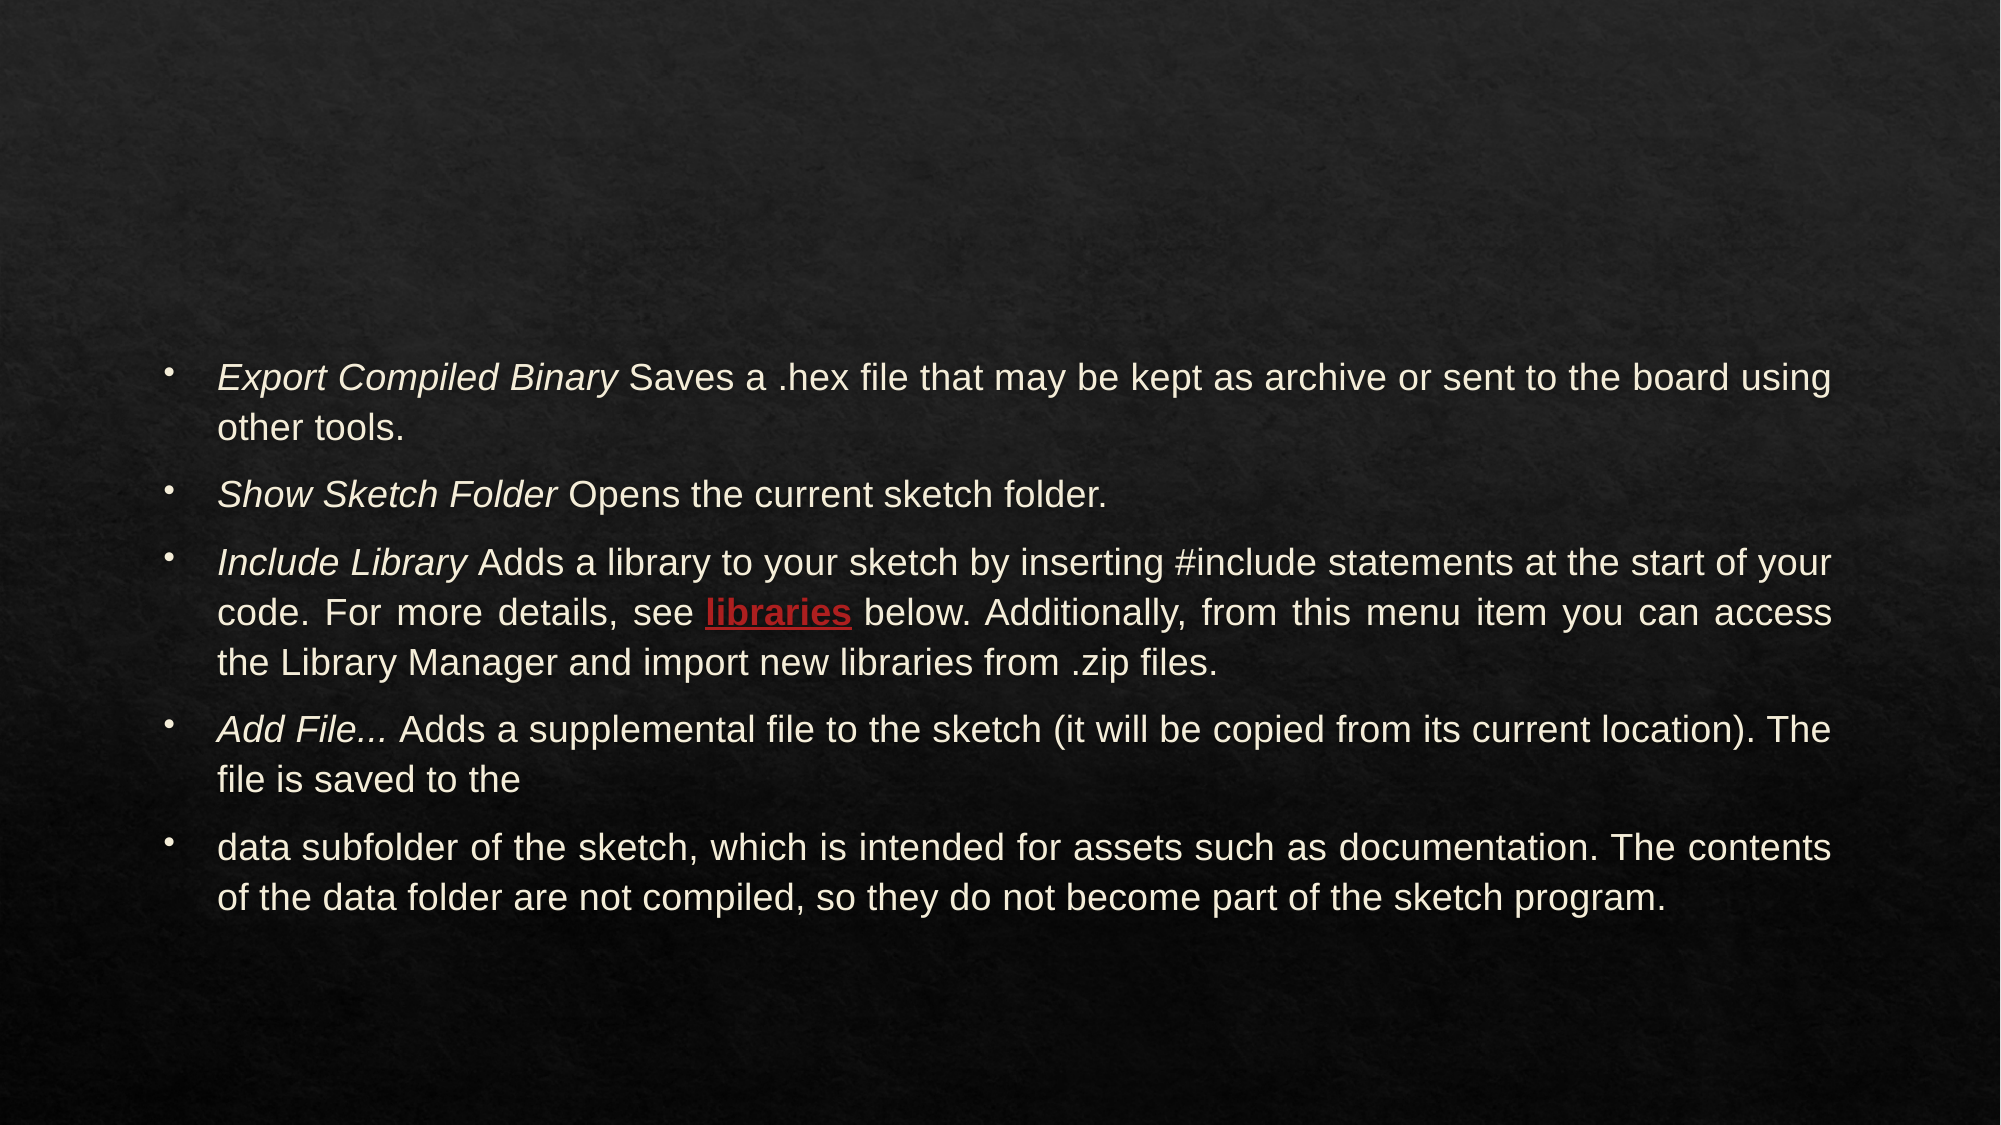

Export Compiled Binary Saves a .hex file that may be kept as archive or sent to the board using other tools.
Show Sketch Folder Opens the current sketch folder.
Include Library Adds a library to your sketch by inserting #include statements at the start of your code. For more details, see libraries below. Additionally, from this menu item you can access the Library Manager and import new libraries from .zip files.
Add File... Adds a supplemental file to the sketch (it will be copied from its current location). The file is saved to the
data subfolder of the sketch, which is intended for assets such as documentation. The contents of the data folder are not compiled, so they do not become part of the sketch program.